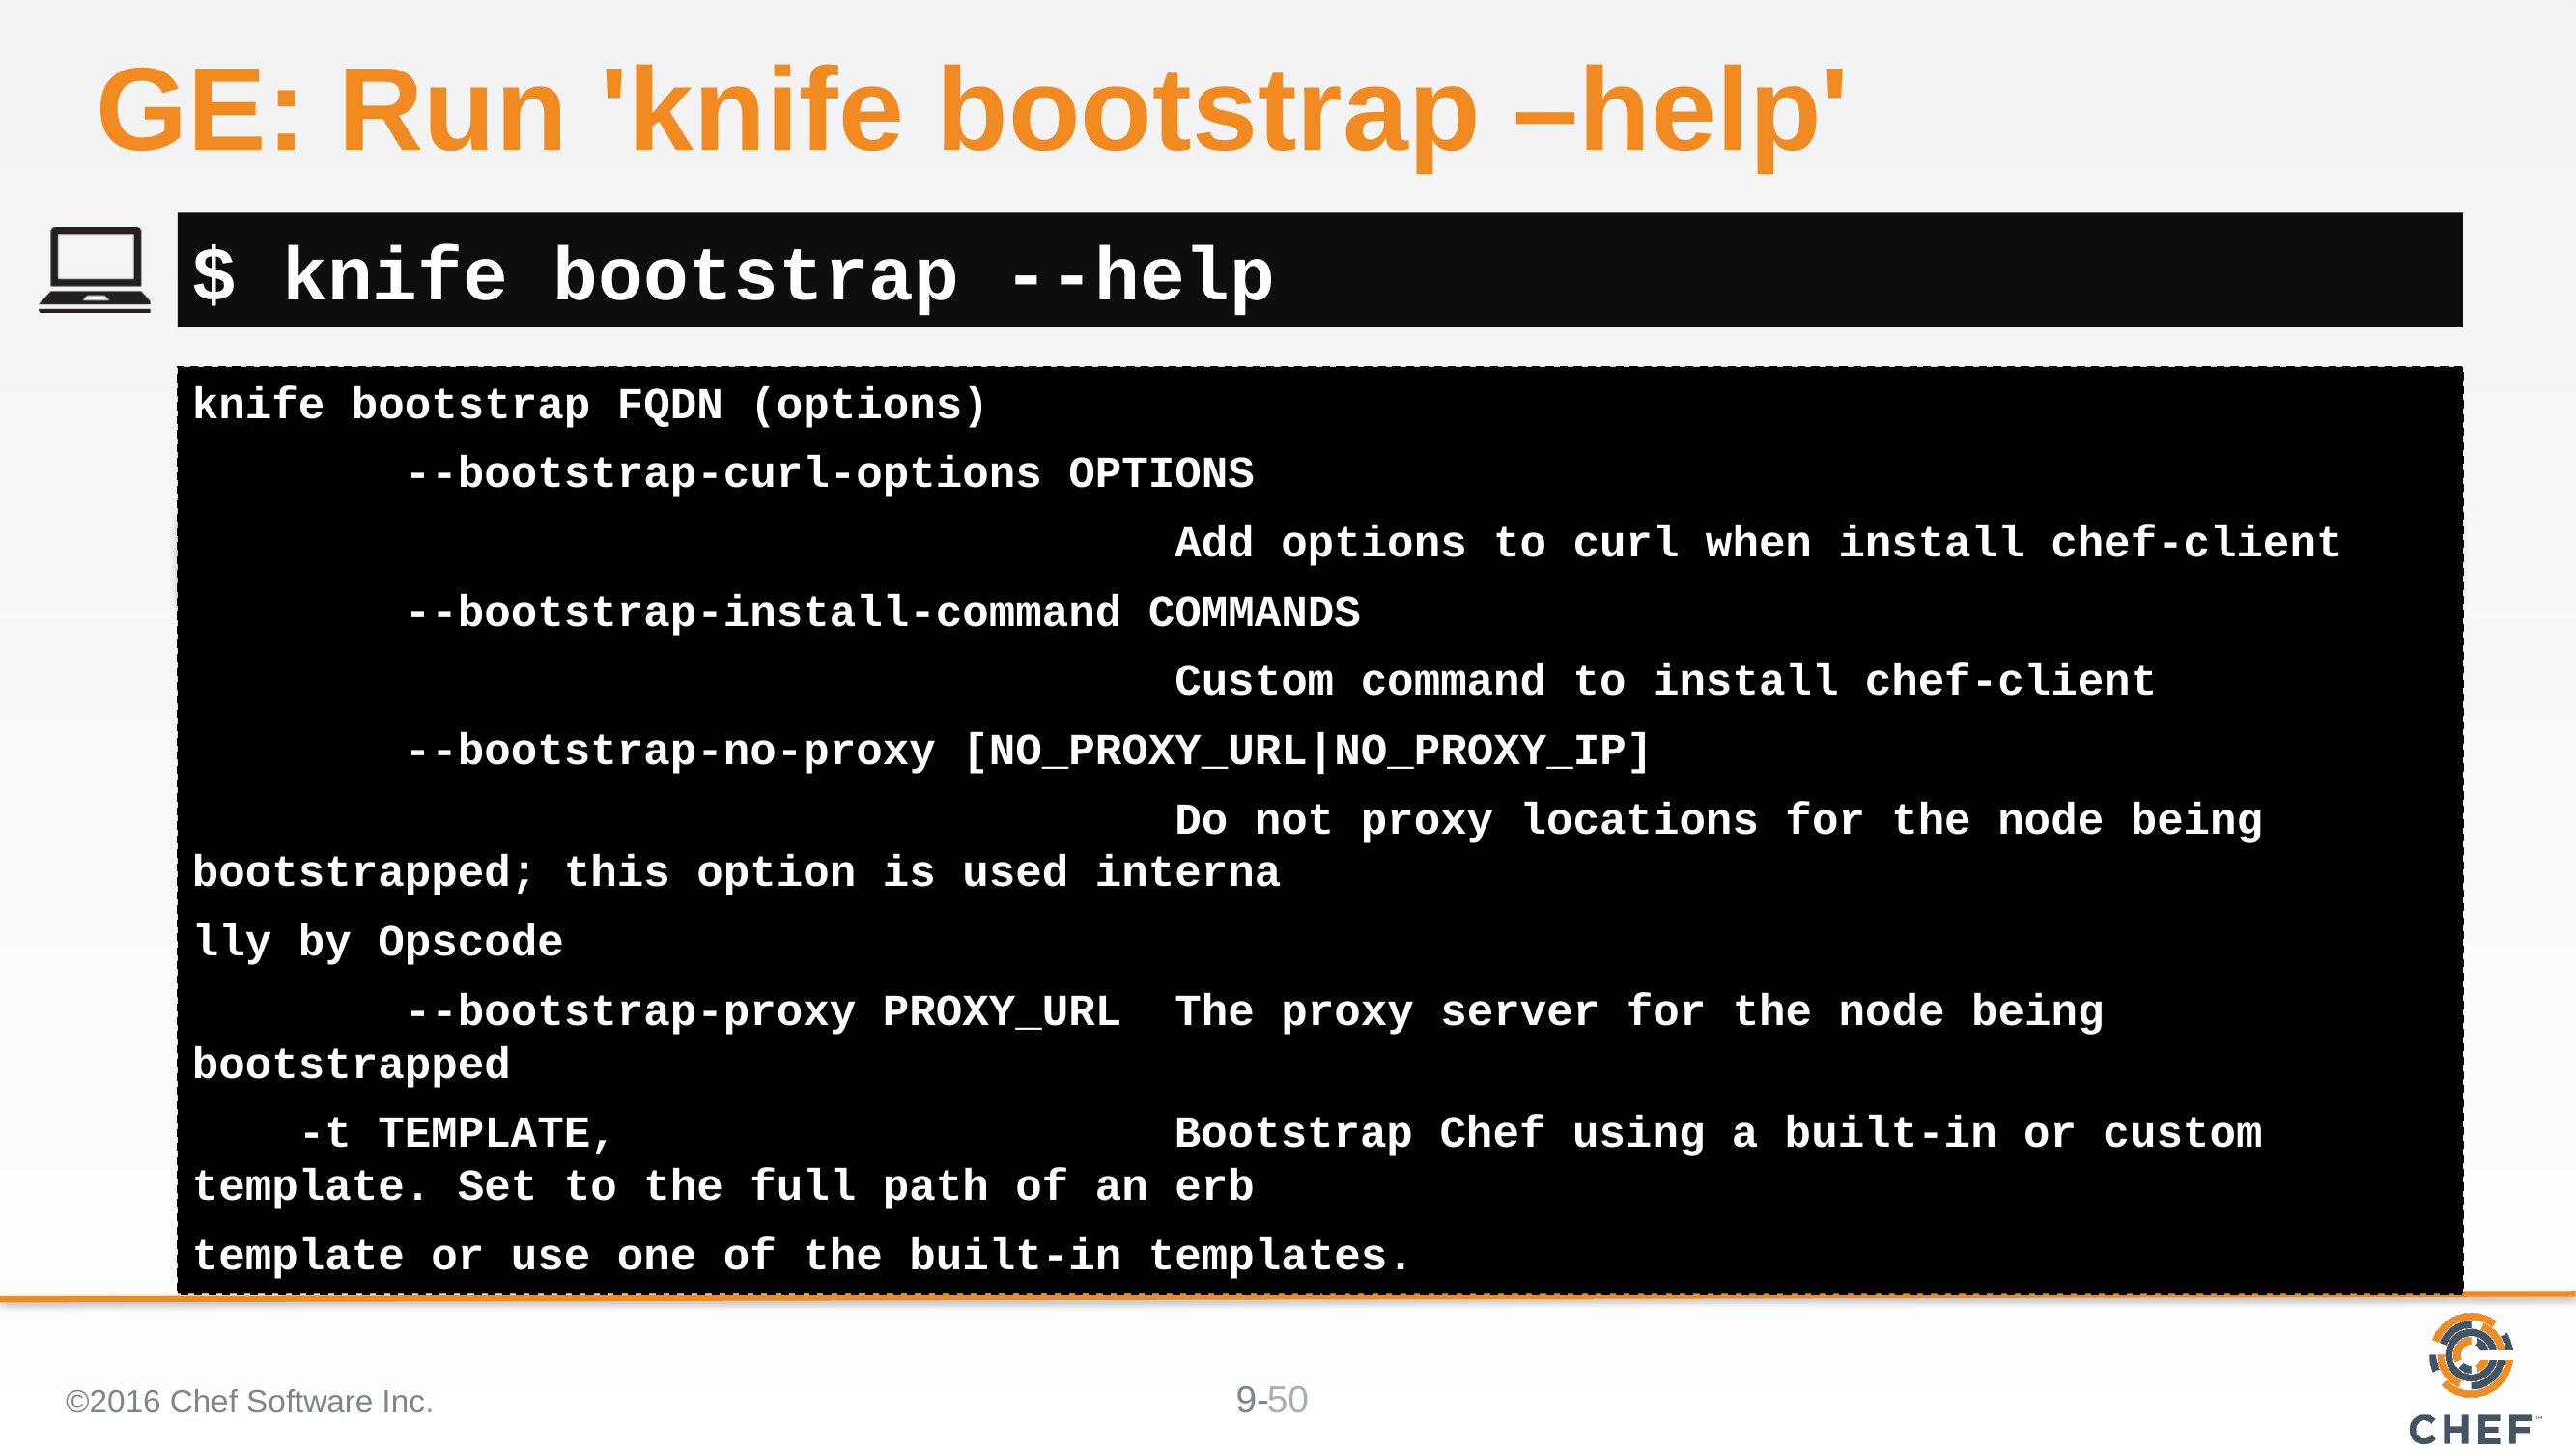

# GE: Run 'knife bootstrap –help'
$ knife bootstrap --help
knife bootstrap FQDN (options)
        --bootstrap-curl-options OPTIONS
                                     Add options to curl when install chef-client
        --bootstrap-install-command COMMANDS
                                     Custom command to install chef-client
        --bootstrap-no-proxy [NO_PROXY_URL|NO_PROXY_IP]
                                     Do not proxy locations for the node being bootstrapped; this option is used interna
lly by Opscode
        --bootstrap-proxy PROXY_URL  The proxy server for the node being bootstrapped
    -t TEMPLATE,                     Bootstrap Chef using a built-in or custom template. Set to the full path of an erb
template or use one of the built-in templates.
©2016 Chef Software Inc.
50